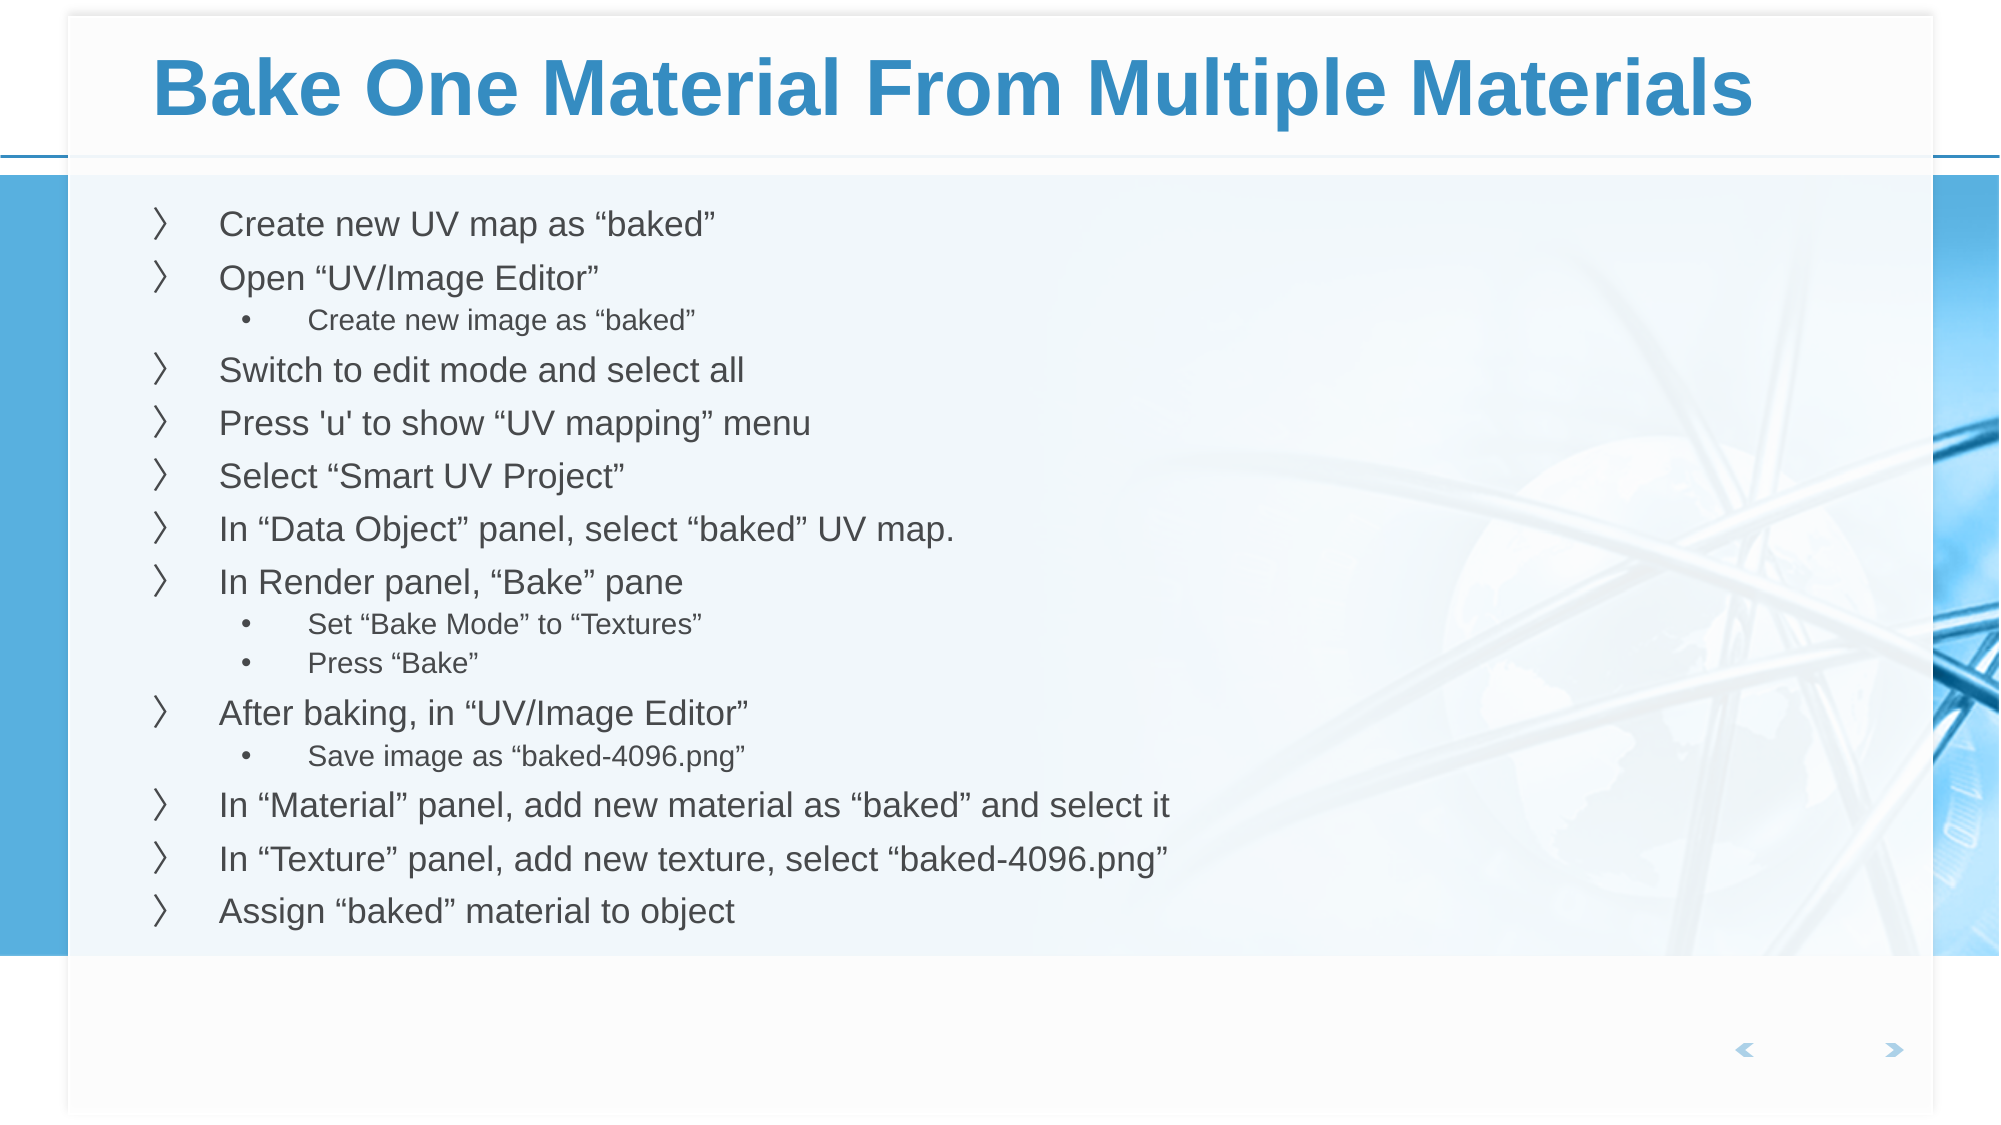

# Bake One Material From Multiple Materials
Create new UV map as “baked”
Open “UV/Image Editor”
Create new image as “baked”
Switch to edit mode and select all
Press 'u' to show “UV mapping” menu
Select “Smart UV Project”
In “Data Object” panel, select “baked” UV map.
In Render panel, “Bake” pane
Set “Bake Mode” to “Textures”
Press “Bake”
After baking, in “UV/Image Editor”
Save image as “baked-4096.png”
In “Material” panel, add new material as “baked” and select it
In “Texture” panel, add new texture, select “baked-4096.png”
Assign “baked” material to object